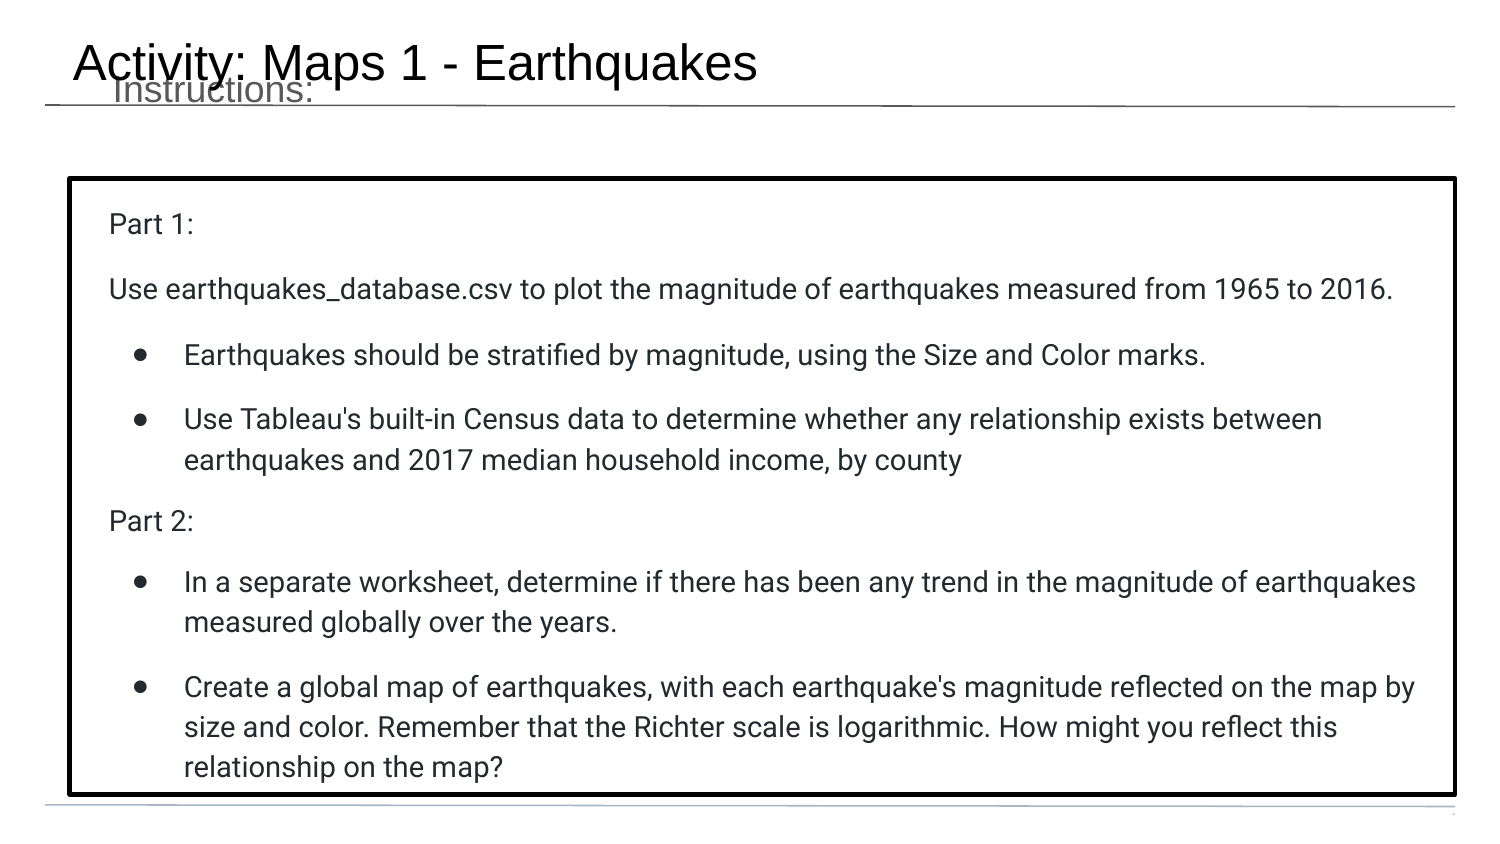

# Activity: Maps 1 - Earthquakes
Instructions:

Part 1:
Use earthquakes_database.csv to plot the magnitude of earthquakes measured from 1965 to 2016.
Earthquakes should be stratified by magnitude, using the Size and Color marks.
Use Tableau's built-in Census data to determine whether any relationship exists between earthquakes and 2017 median household income, by county
Part 2:
In a separate worksheet, determine if there has been any trend in the magnitude of earthquakes measured globally over the years.
Create a global map of earthquakes, with each earthquake's magnitude reflected on the map by size and color. Remember that the Richter scale is logarithmic. How might you reflect this relationship on the map?
37